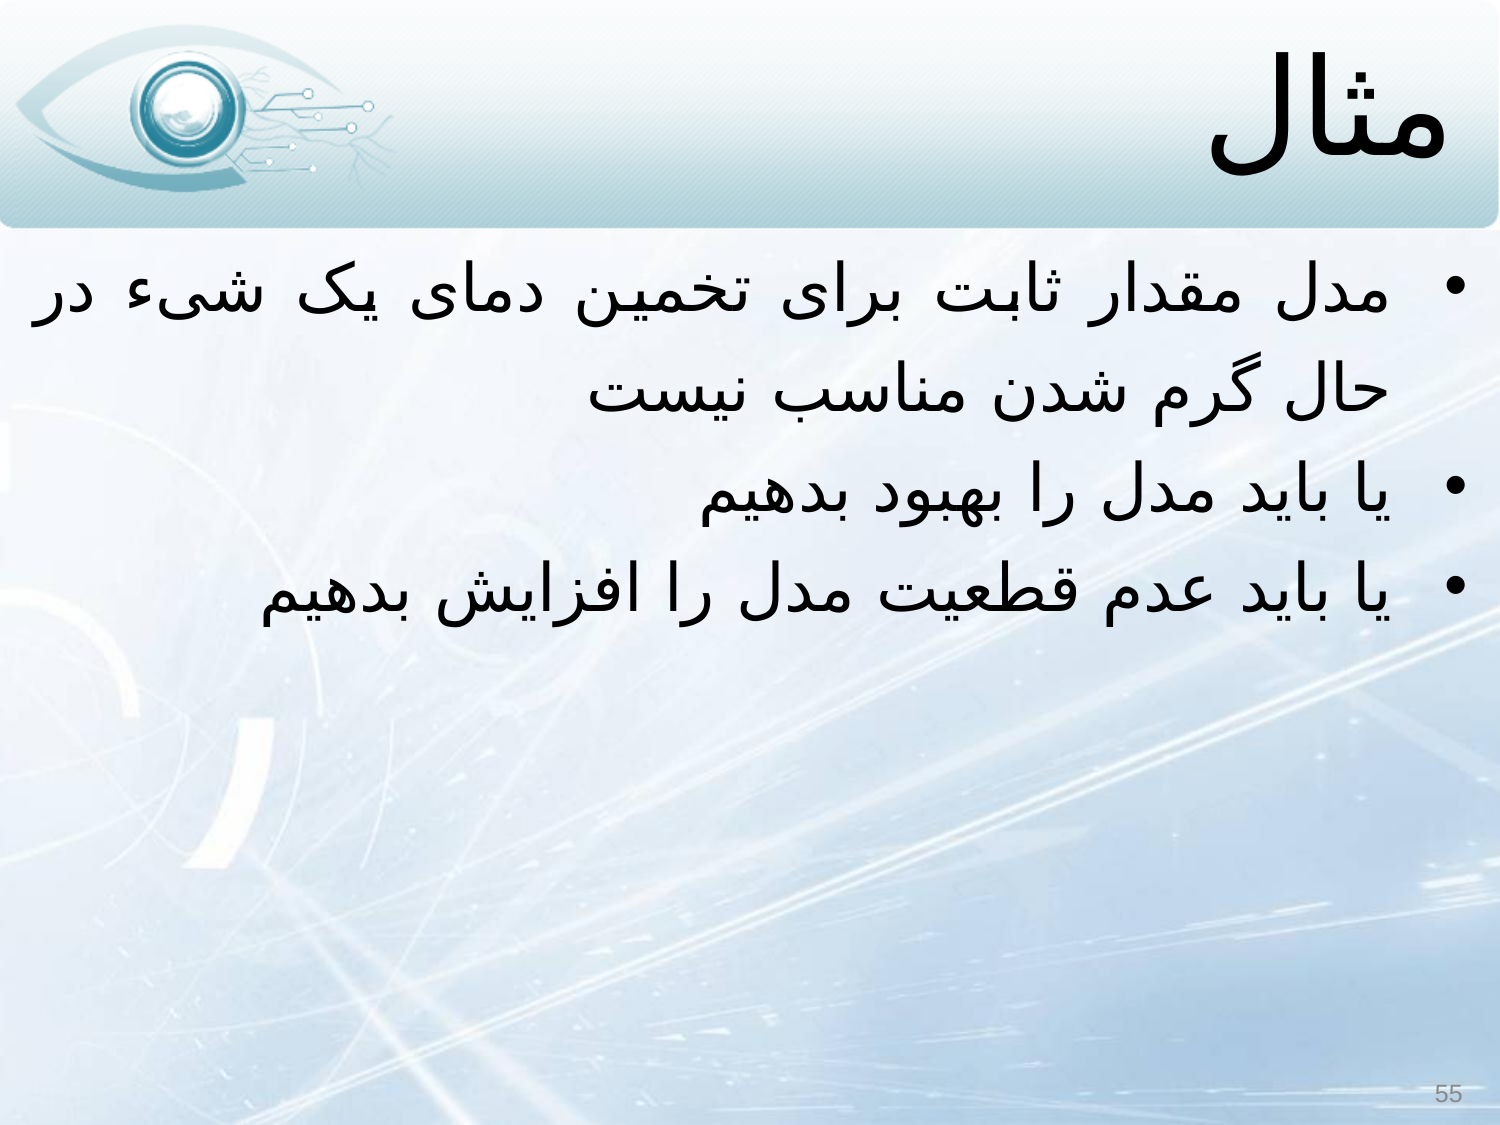

# مثال
مدل مقدار ثابت برای تخمین دمای یک شیء در حال گرم شدن مناسب نیست
یا باید مدل را بهبود بدهیم
یا باید عدم قطعیت مدل را افزایش بدهیم
55